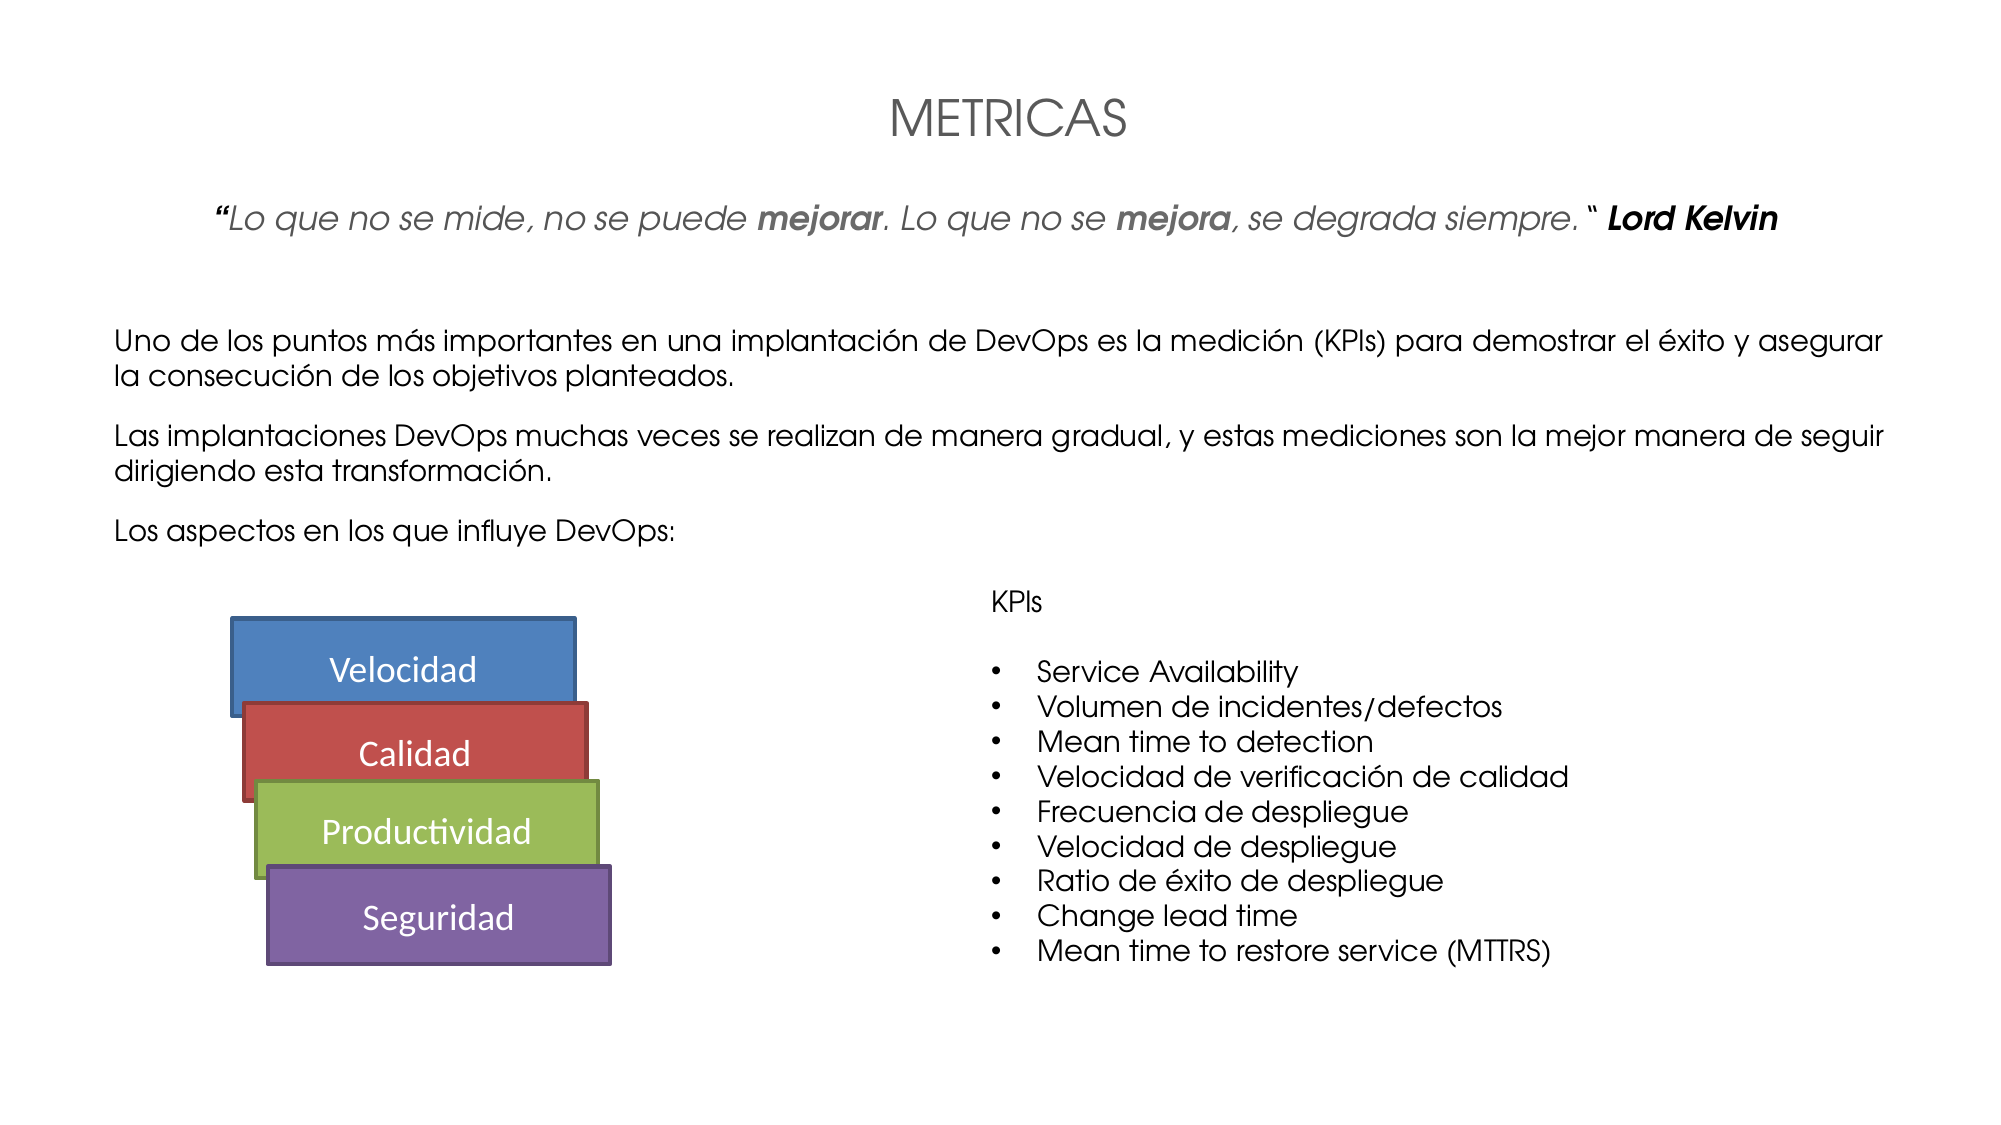

METRICAS
“Lo que no se mide, no se puede mejorar. Lo que no se mejora, se degrada siempre.“ Lord Kelvin

Uno de los puntos más importantes en una implantación de DevOps es la medición (KPIs) para demostrar el éxito y asegurar la consecución de los objetivos planteados.
Las implantaciones DevOps muchas veces se realizan de manera gradual, y estas mediciones son la mejor manera de seguir dirigiendo esta transformación.
Los aspectos en los que influye DevOps:

KPIs

Service Availability
Volumen de incidentes/defectos
Mean time to detection
Velocidad de verificación de calidad
Frecuencia de despliegue
Velocidad de despliegue
Ratio de éxito de despliegue
Change lead time
Mean time to restore service (MTTRS)

Velocidad
Calidad
Productividad
Seguridad